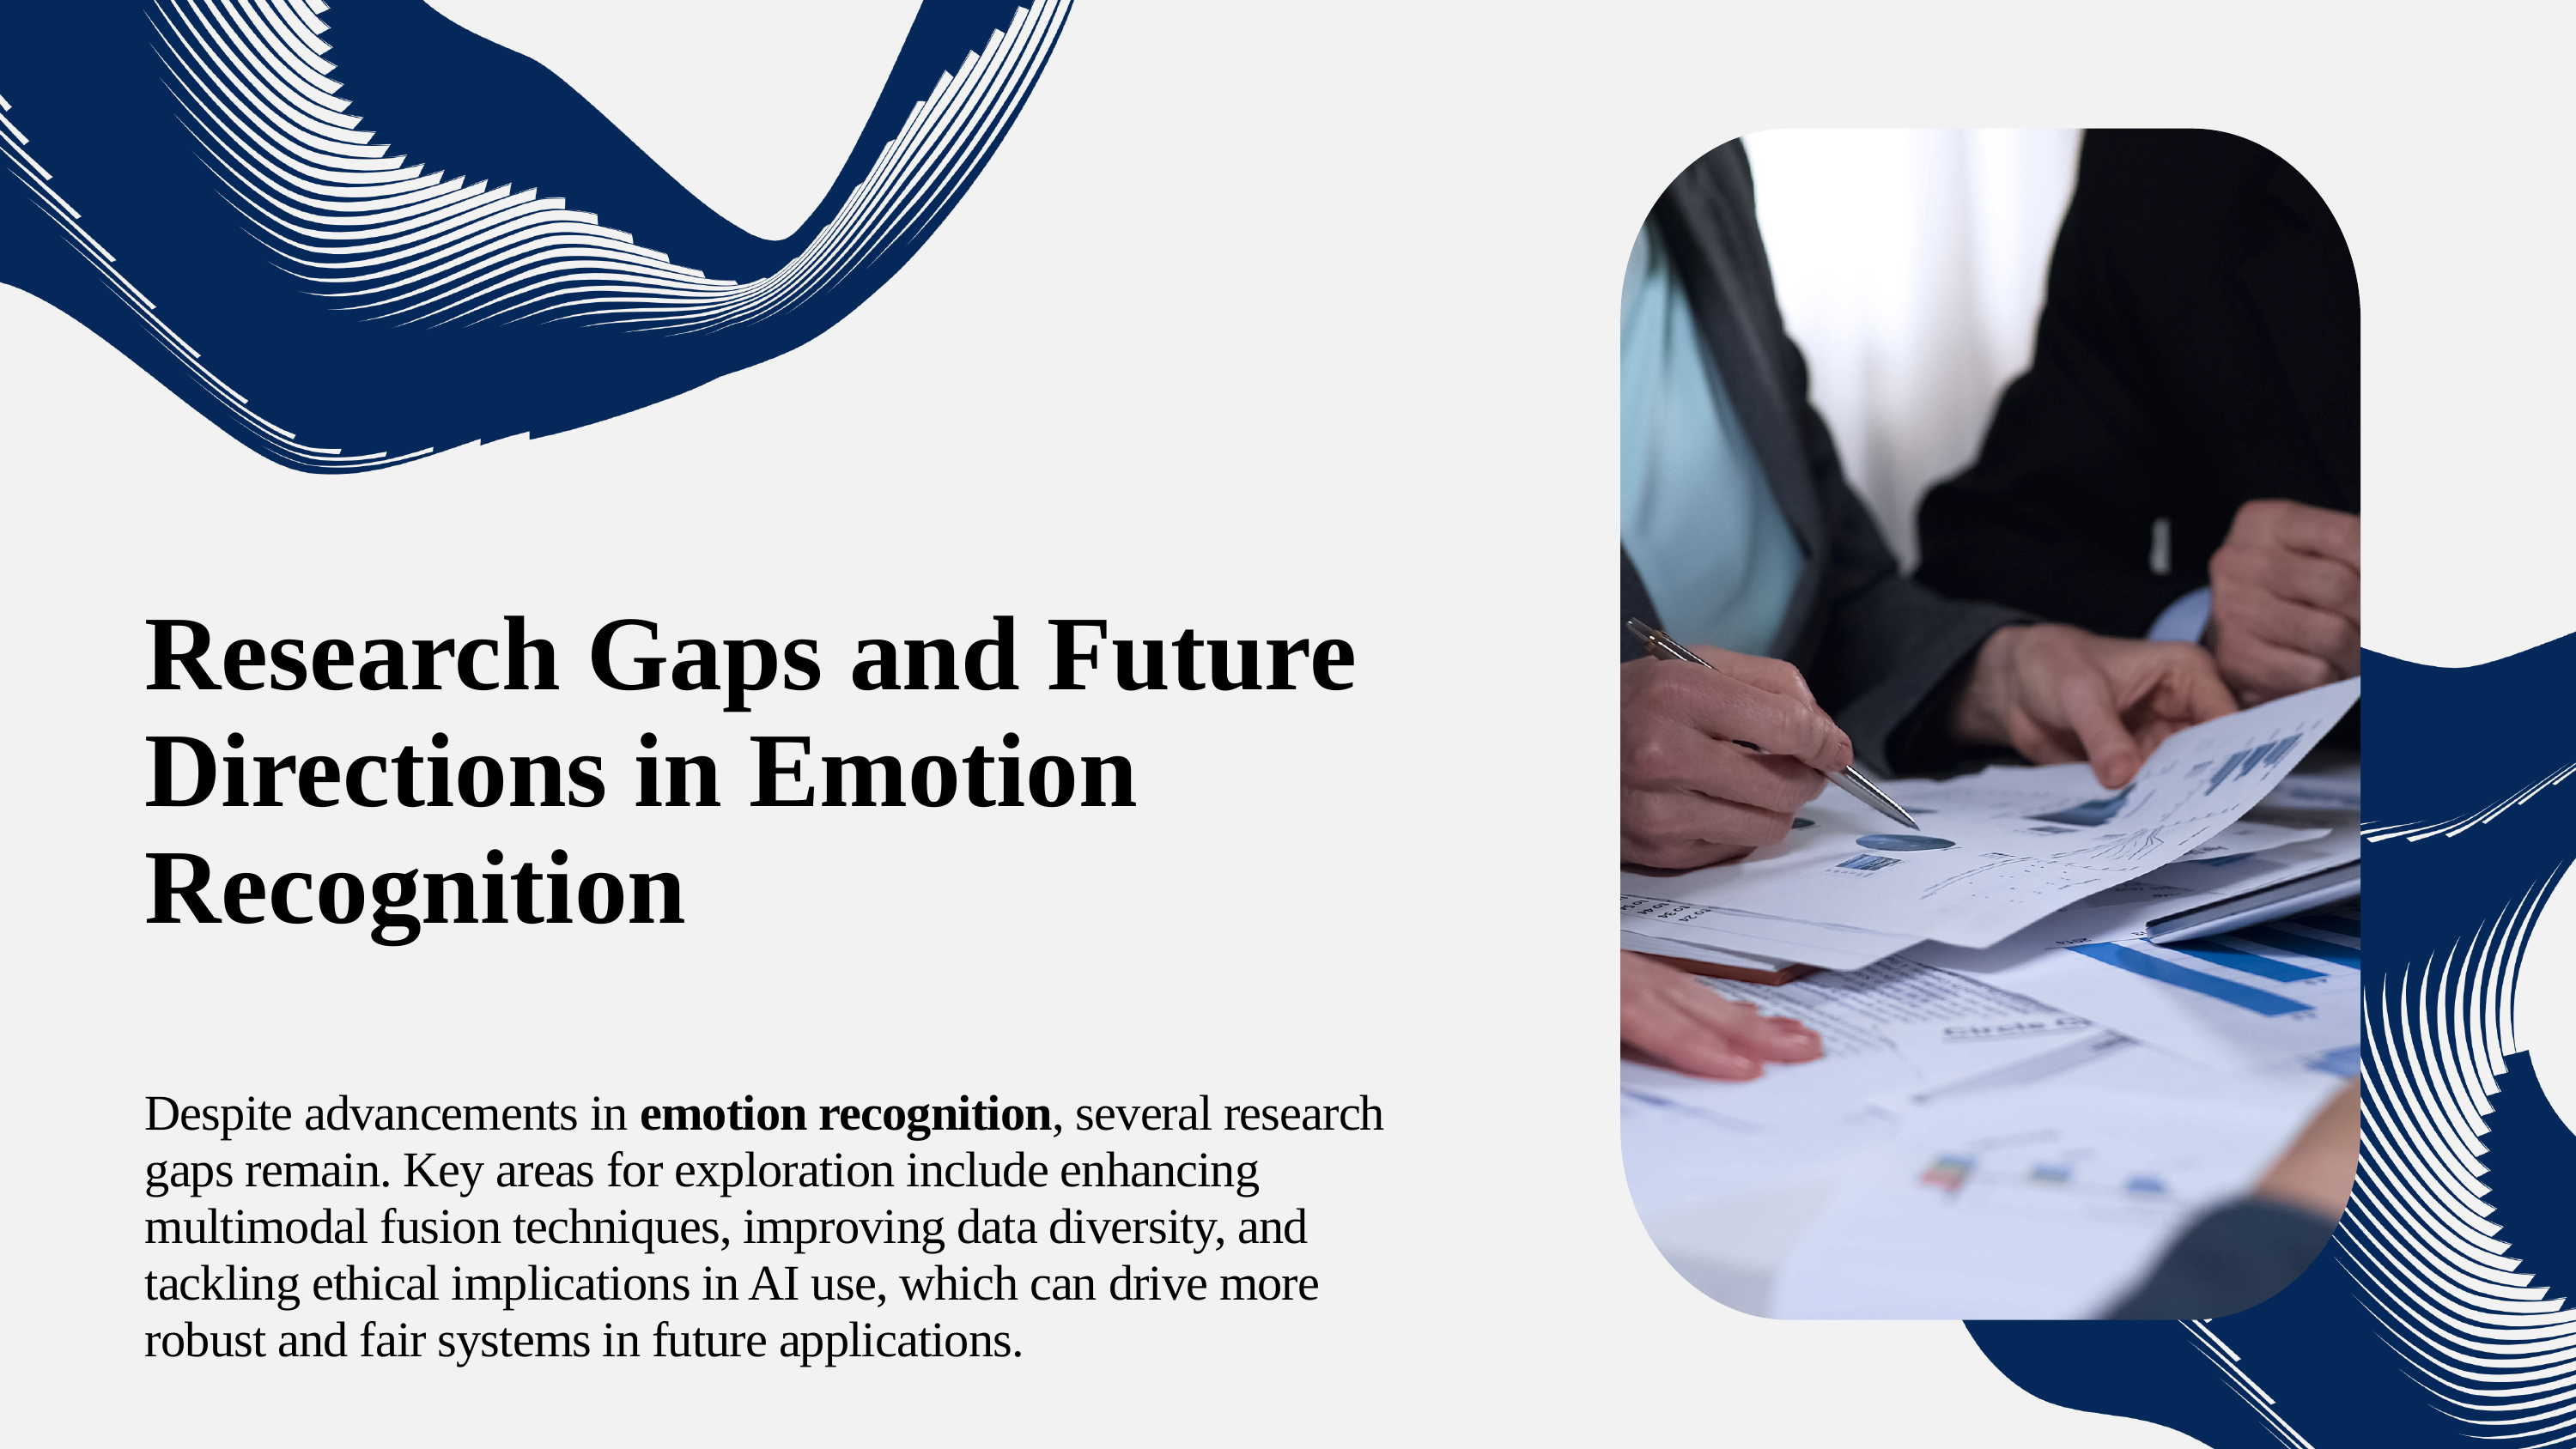

Research Gaps and Future Directions in Emotion Recognition
Despite advancements in emotion recognition, several research gaps remain. Key areas for exploration include enhancing multimodal fusion techniques, improving data diversity, and tackling ethical implications in AI use, which can drive more robust and fair systems in future applications.